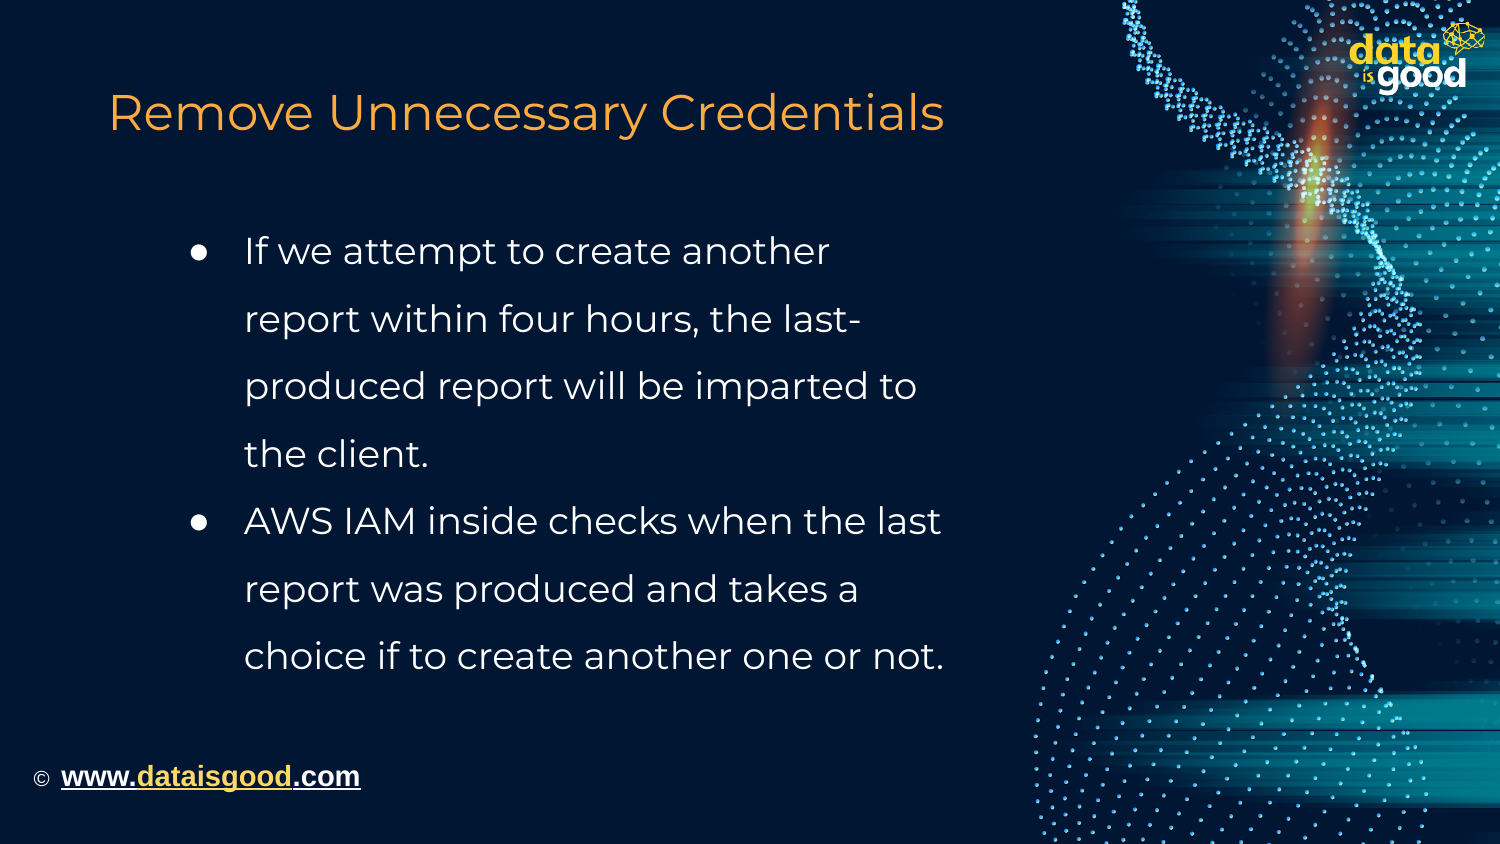

# Remove Unnecessary Credentials
If we attempt to create another report within four hours, the last-produced report will be imparted to the client.
AWS IAM inside checks when the last report was produced and takes a choice if to create another one or not.